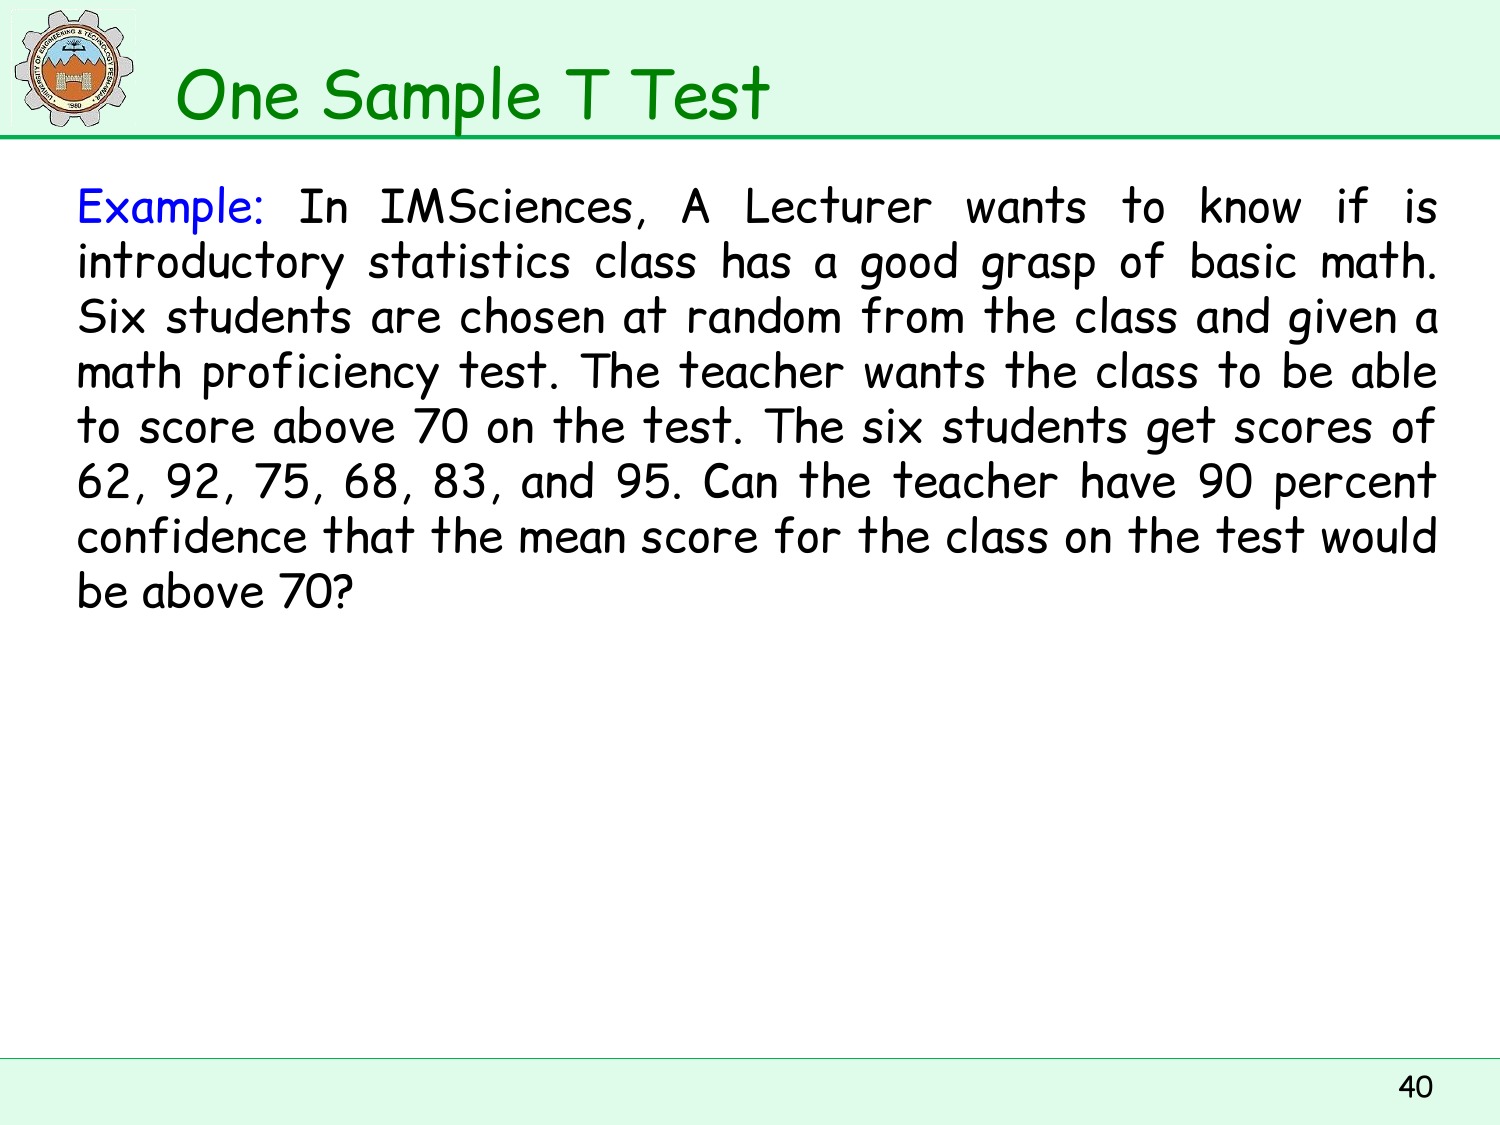

# One Sample T Test
Example:  In  IMSciences,  A  Lecturer  wants  to  know  if  is introductory statistics class has a good grasp of basic math. Six students are chosen at random from the class and given a math proficiency test. The teacher wants the class to be able to score above 70 on the test. The six students get scores of 62, 92, 75, 68, 83, and 95. Can the teacher have 90 percent confidence that the mean score for the class on the test would be above 70?
40